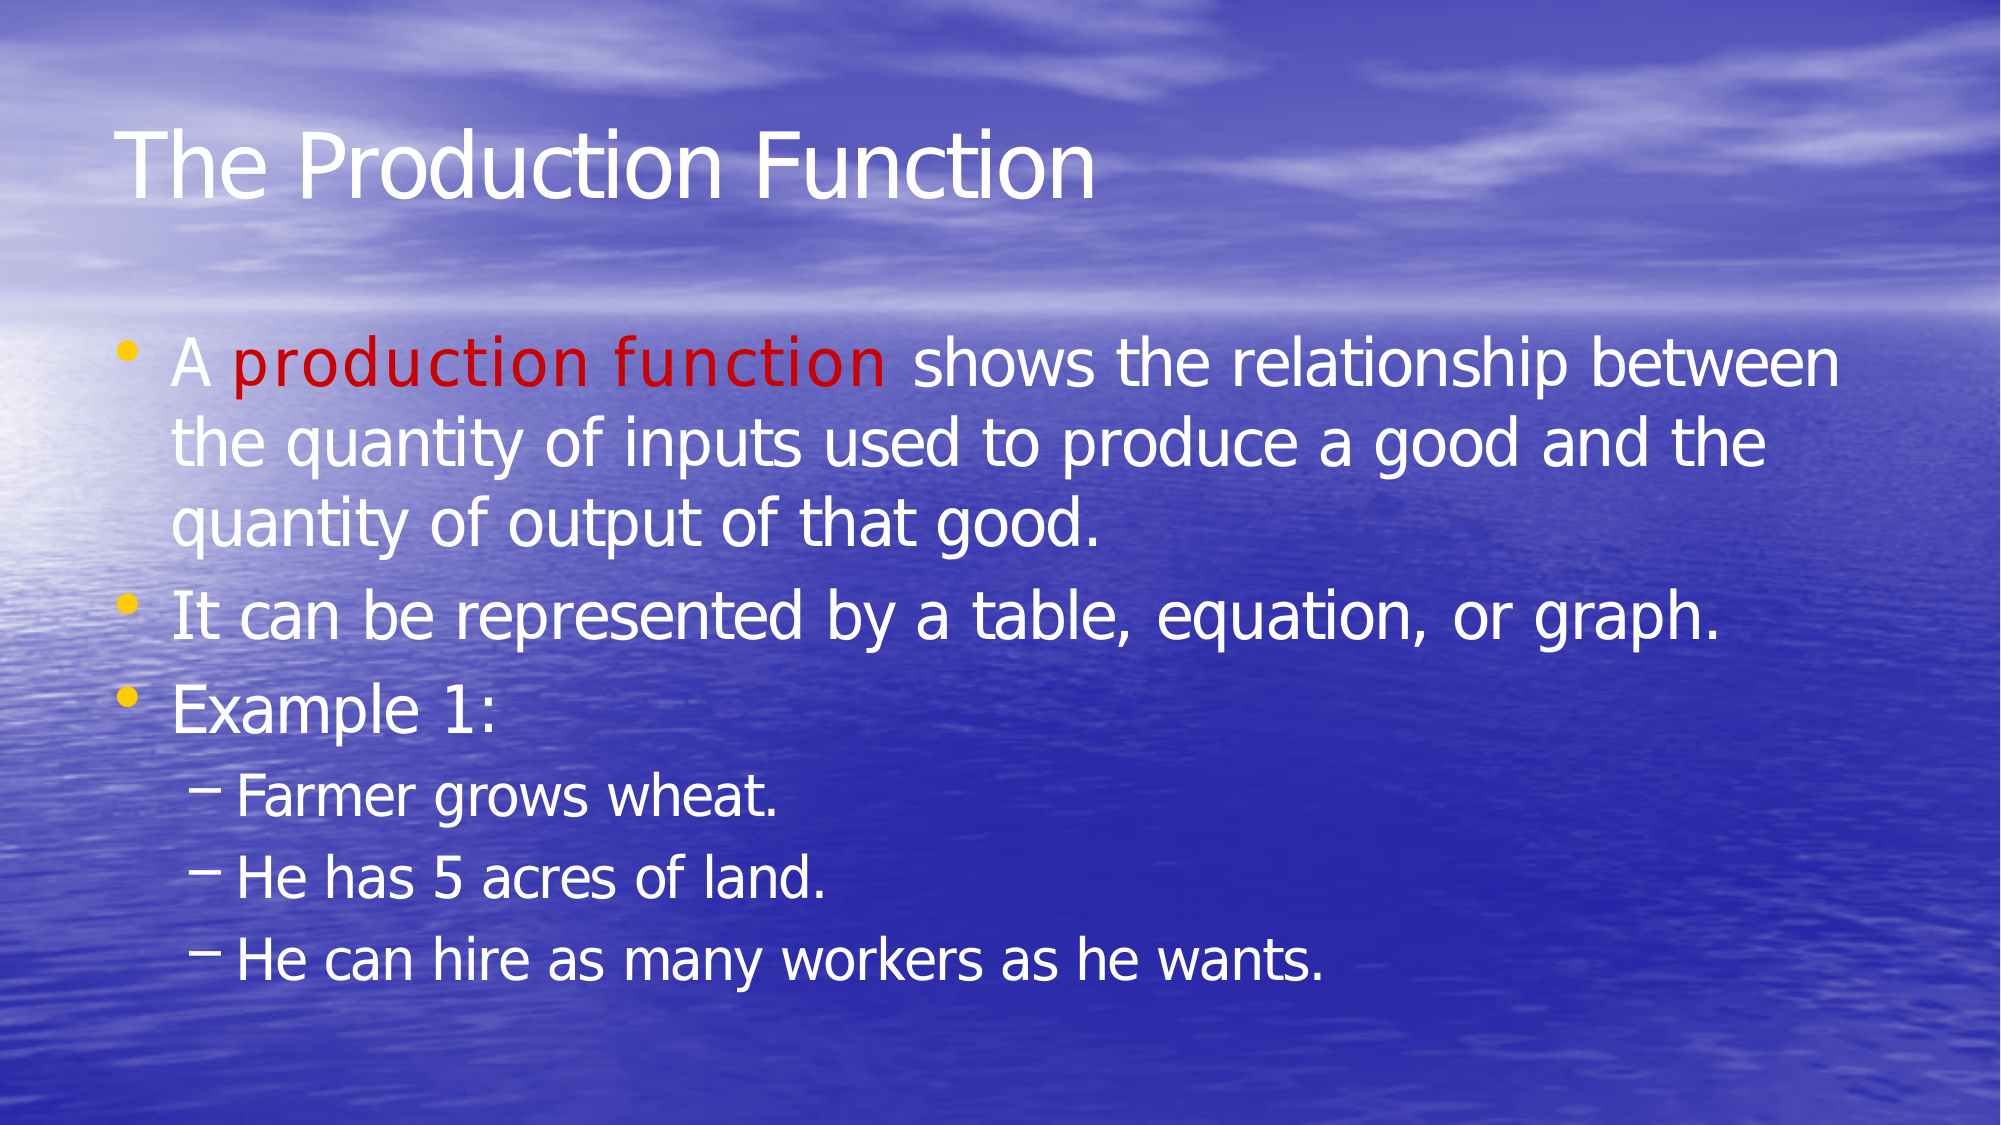

The Production Function
A production function shows the relationship between the quantity of inputs used to produce a good and the quantity of output of that good.
It can be represented by a table, equation, or graph.
Example 1:
Farmer grows wheat.
He has 5 acres of land.
He can hire as many workers as he wants.
0